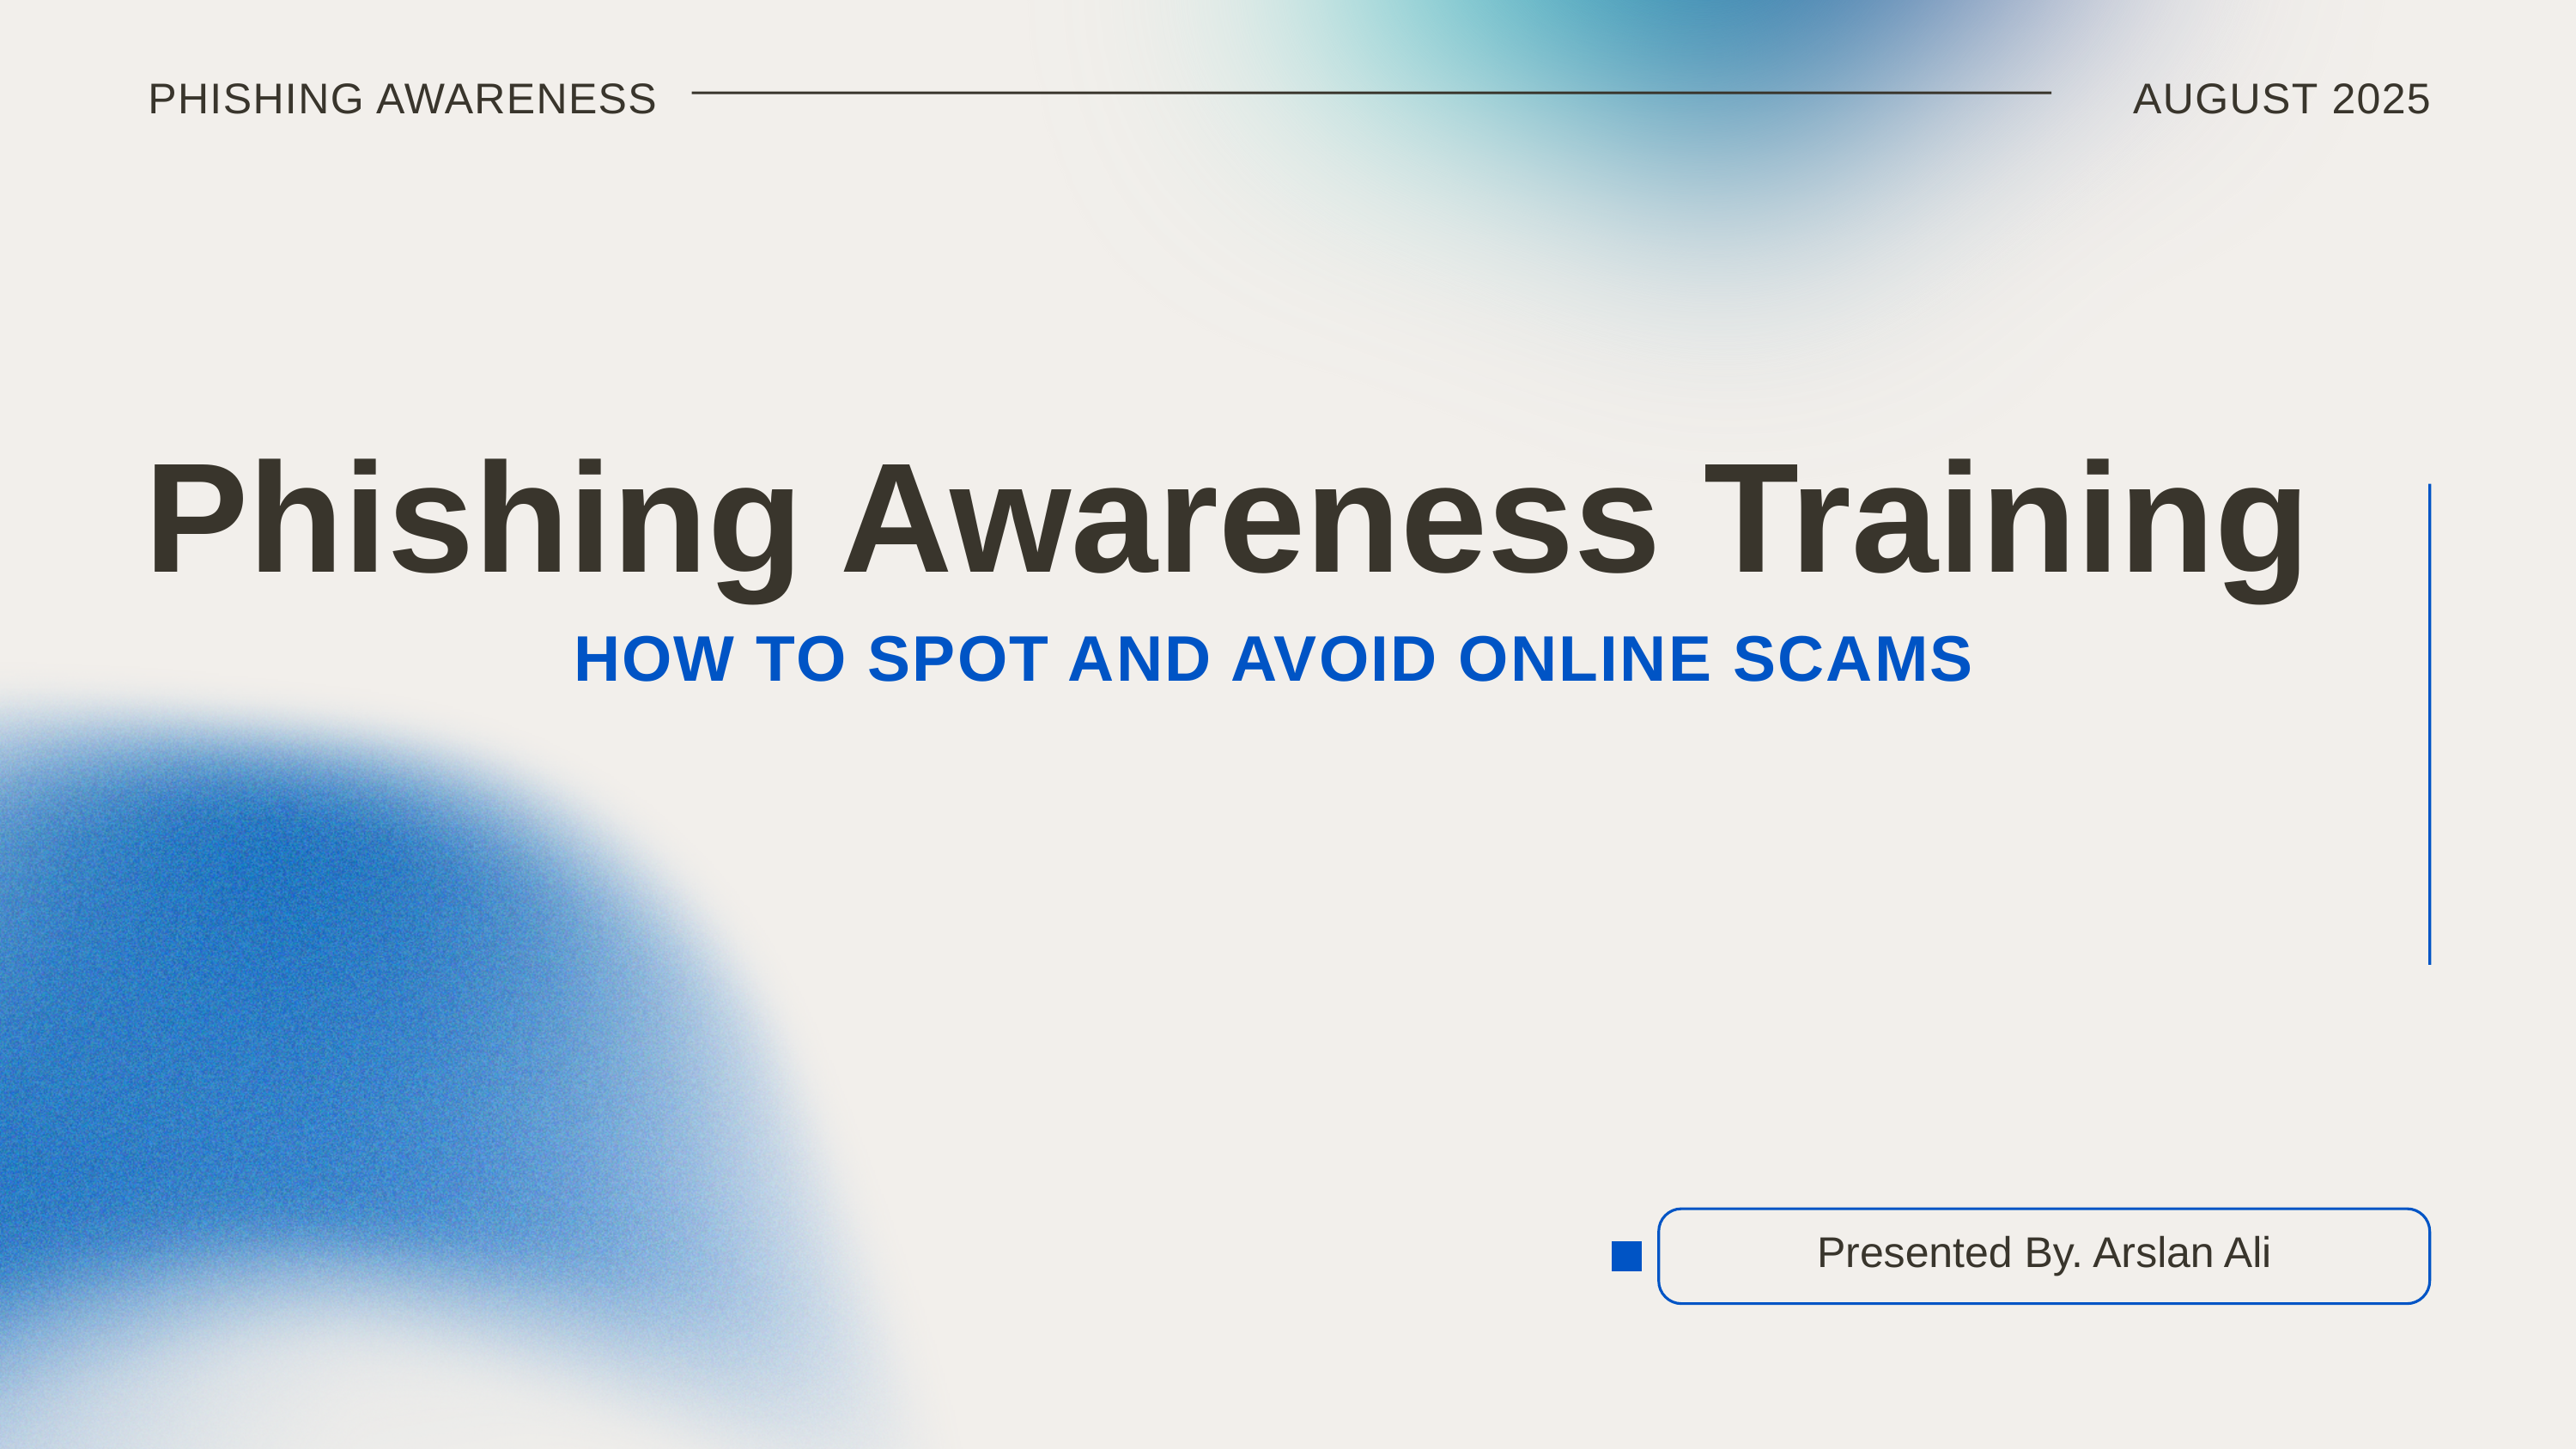

AUGUST 2025
PHISHING AWARENESS

Phishing Awareness Training

HOW TO SPOT AND AVOID ONLINE SCAMS

Presented By. Arslan Ali